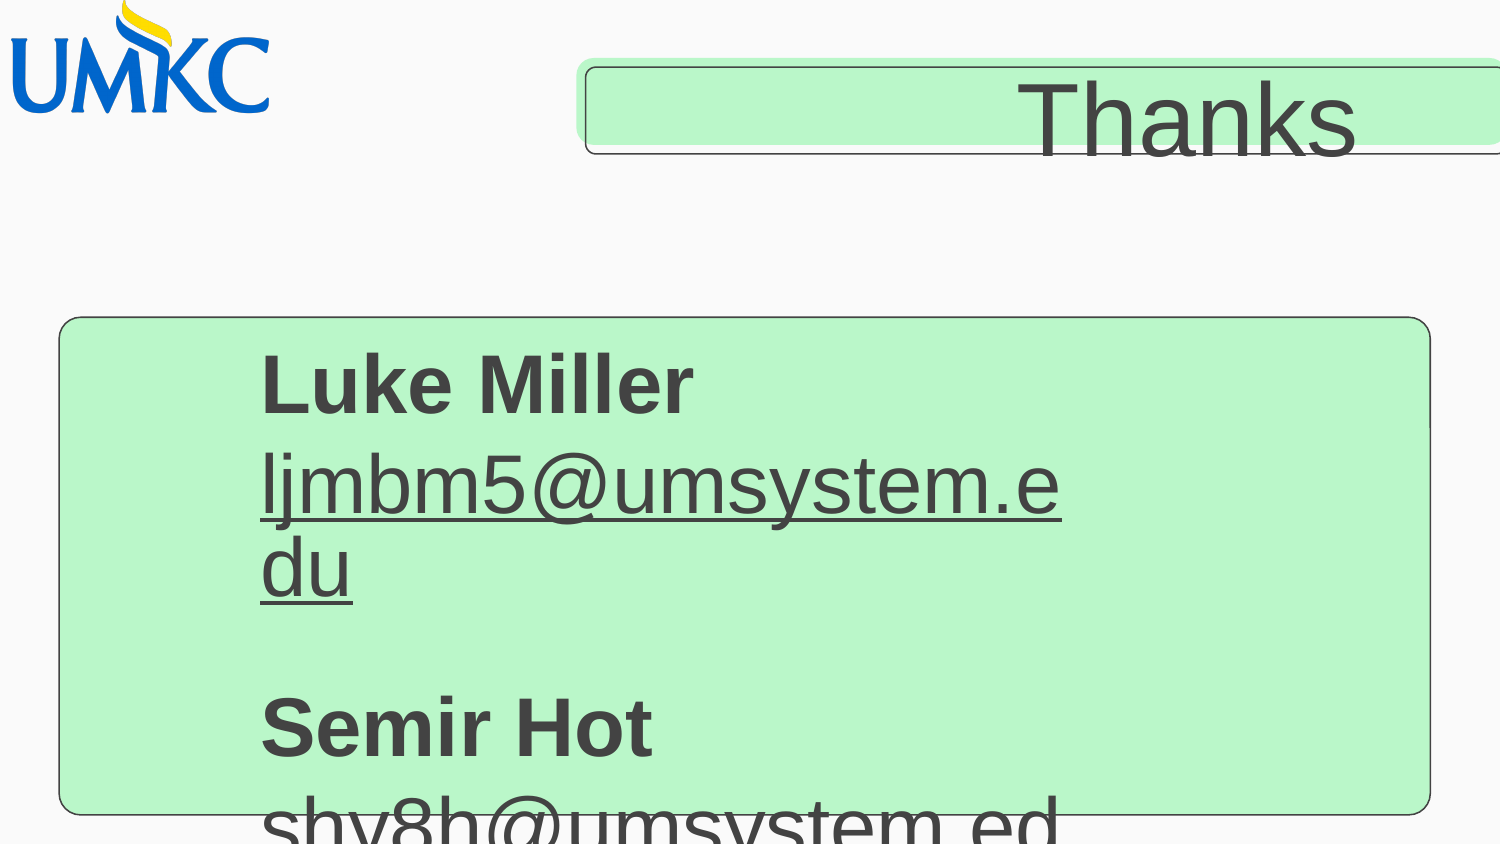

# Thanks
Luke Miller
ljmbm5@umsystem.edu

Semir Hot
shy8h@umsystem.edu